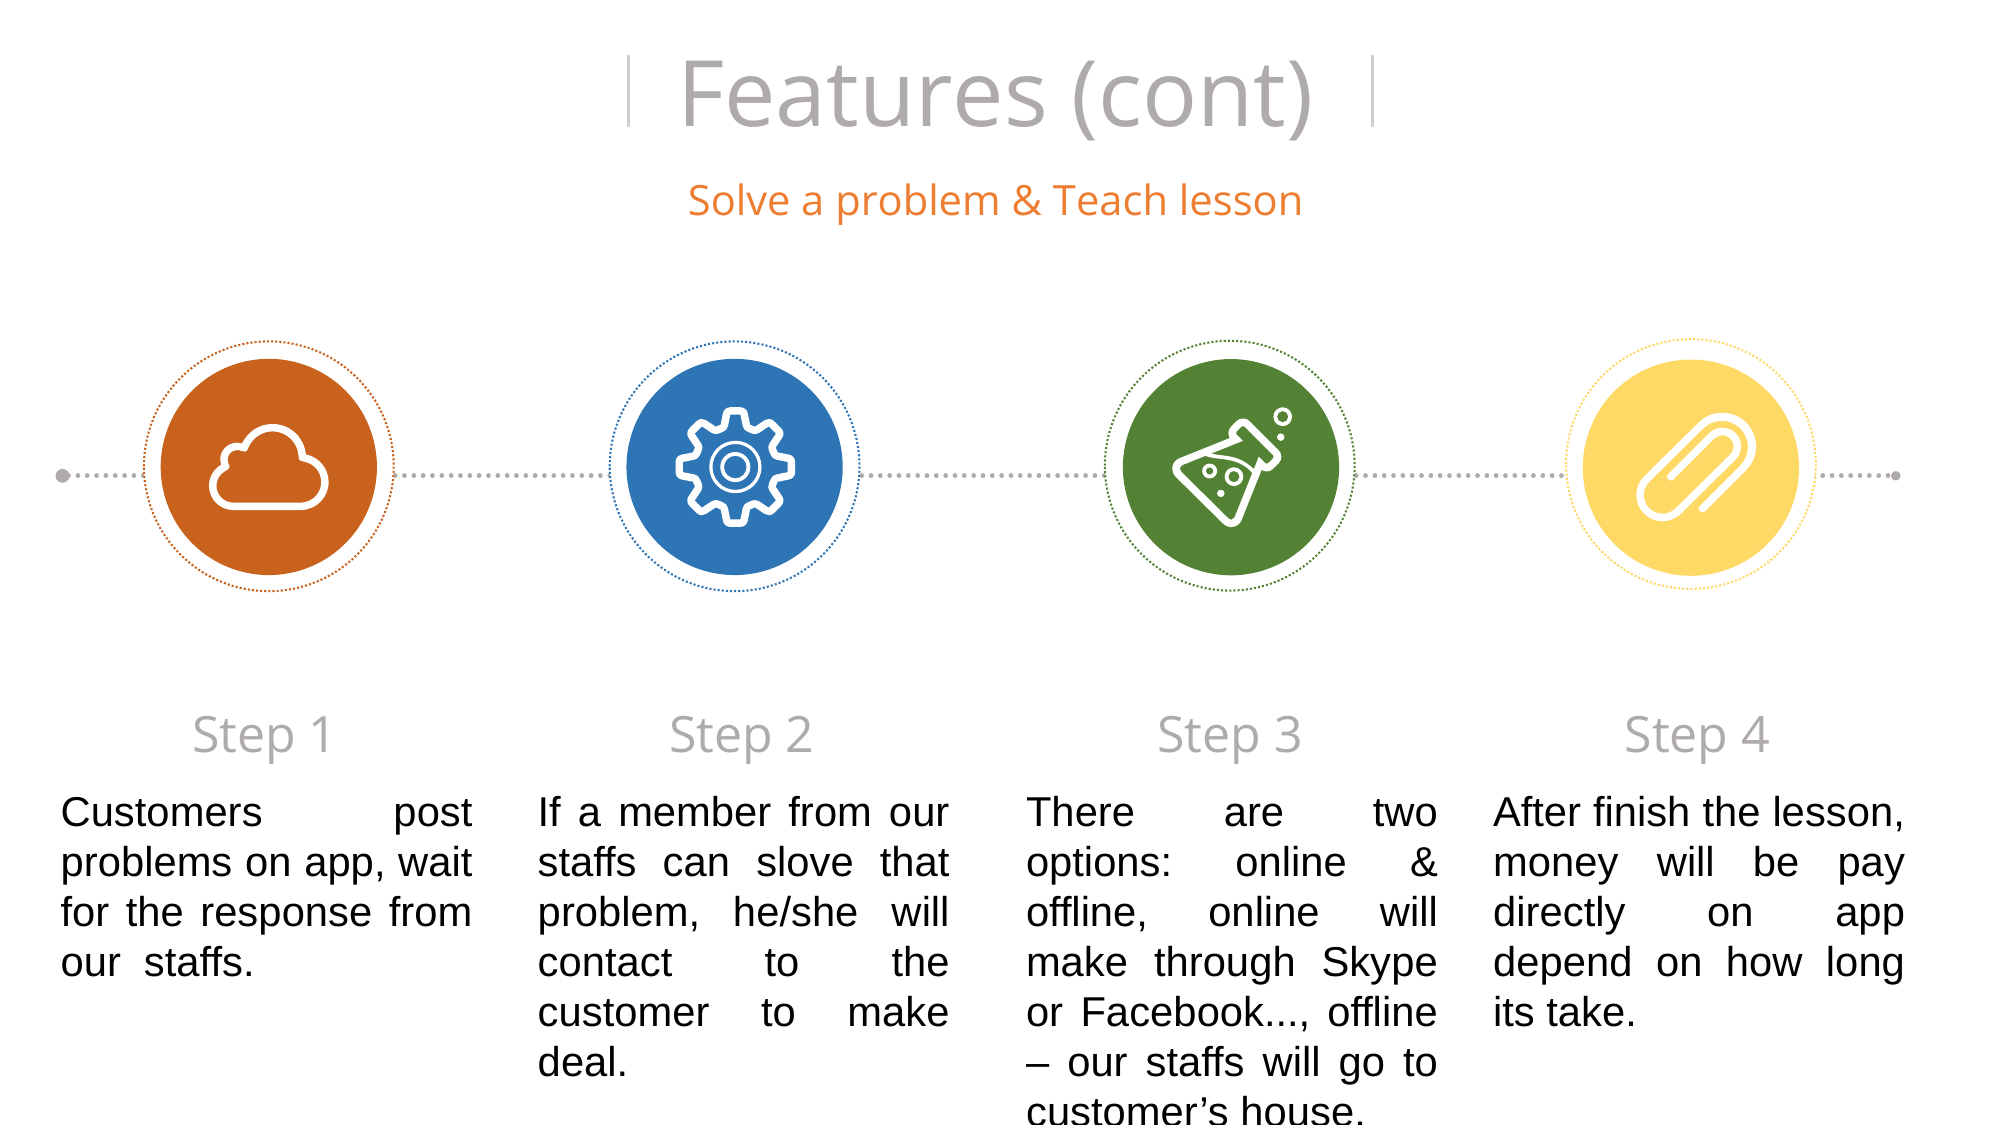

Features (cont)
Solve a problem & Teach lesson

Step 1
Customers post problems on app, wait for the response from our  staffs.
Step 2
If a member from our staffs can slove that problem, he/she will contact to the customer to make deal.
Step 3
There are two options: online & offline, online will make through Skype or Facebook..., offline – our staffs will go to customer’s house.
Step 4
After finish the lesson, money will be pay directly on app depend on how long its take.